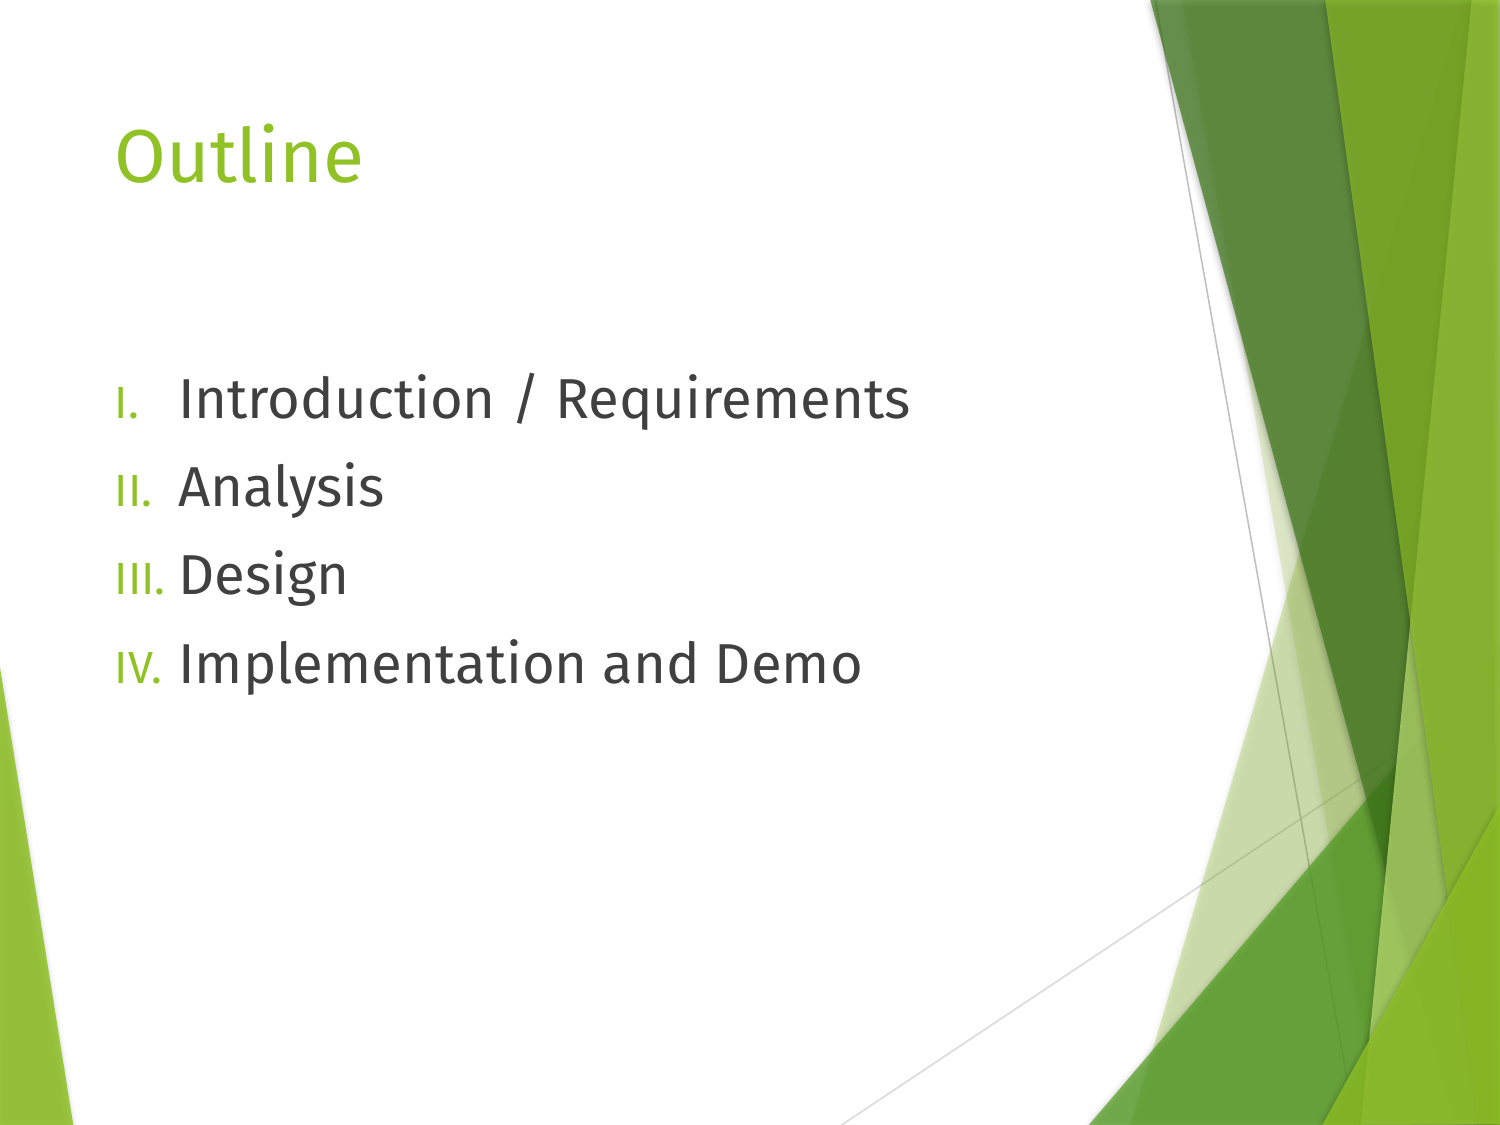

# Outline
Introduction / Requirements
Analysis
Design
Implementation and Demo